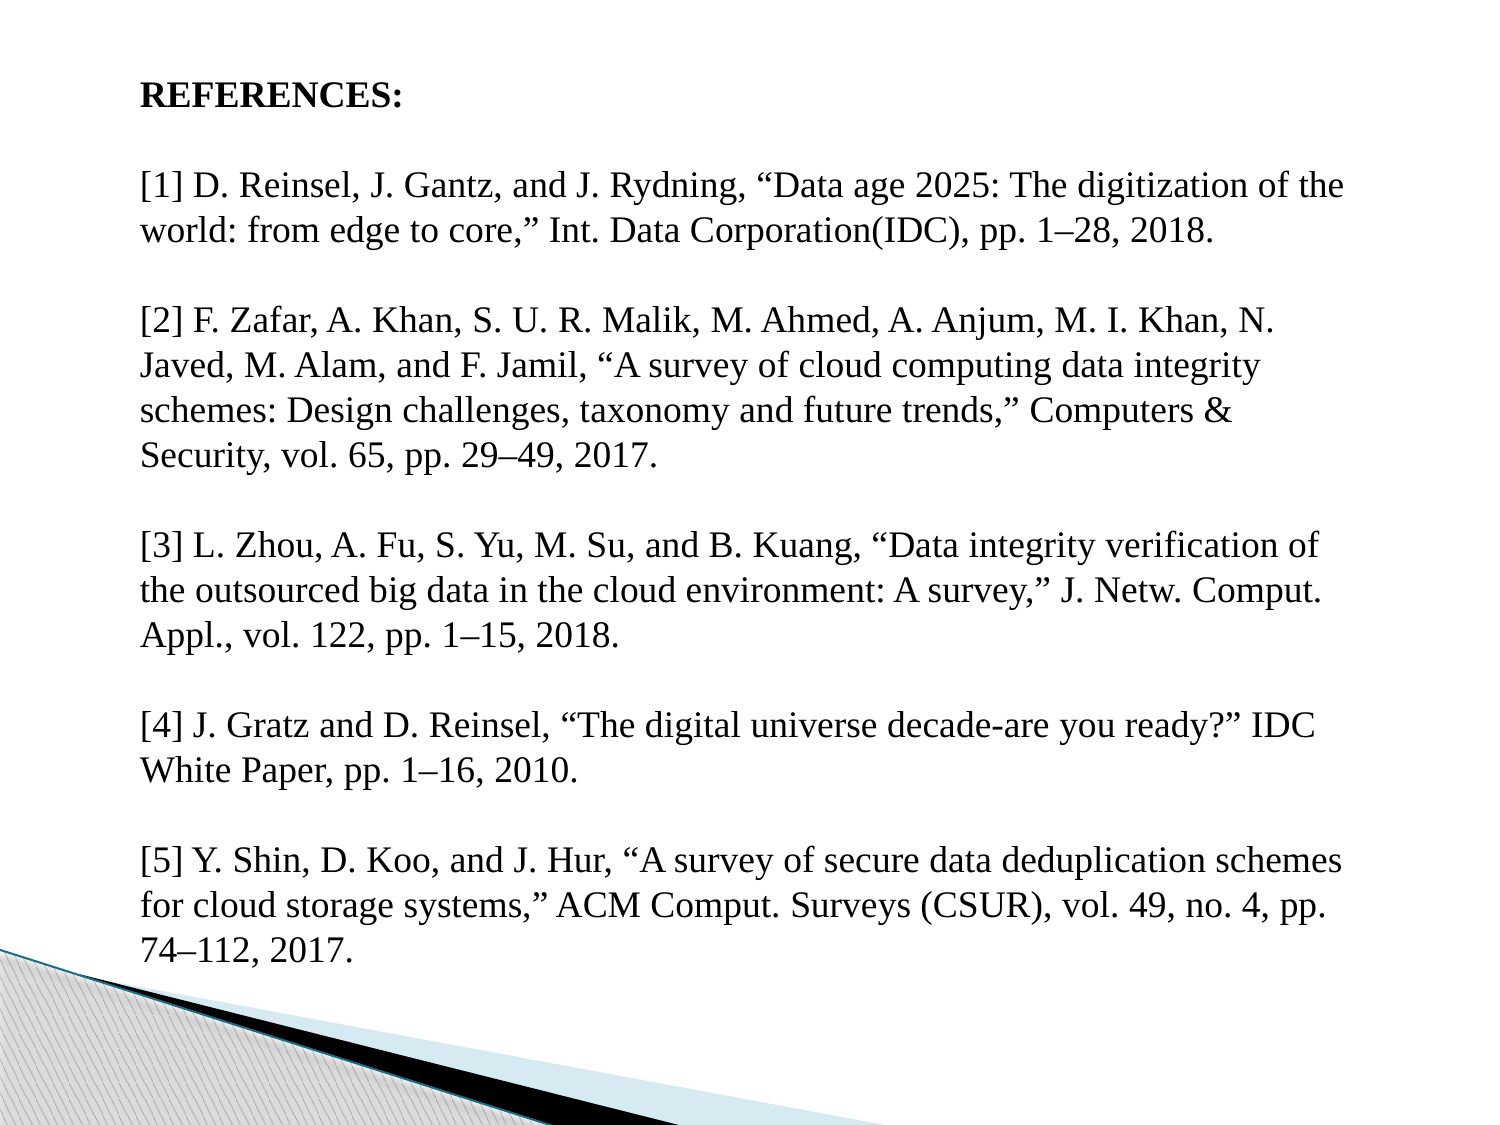

REFERENCES:

[1] D. Reinsel, J. Gantz, and J. Rydning, “Data age 2025: The digitization of the world: from edge to core,” Int. Data Corporation(IDC), pp. 1–28, 2018.

[2] F. Zafar, A. Khan, S. U. R. Malik, M. Ahmed, A. Anjum, M. I. Khan, N. Javed, M. Alam, and F. Jamil, “A survey of cloud computing data integrity schemes: Design challenges, taxonomy and future trends,” Computers & Security, vol. 65, pp. 29–49, 2017.

[3] L. Zhou, A. Fu, S. Yu, M. Su, and B. Kuang, “Data integrity verification of the outsourced big data in the cloud environment: A survey,” J. Netw. Comput. Appl., vol. 122, pp. 1–15, 2018.

[4] J. Gratz and D. Reinsel, “The digital universe decade-are you ready?” IDC White Paper, pp. 1–16, 2010.

[5] Y. Shin, D. Koo, and J. Hur, “A survey of secure data deduplication schemes for cloud storage systems,” ACM Comput. Surveys (CSUR), vol. 49, no. 4, pp. 74–112, 2017.